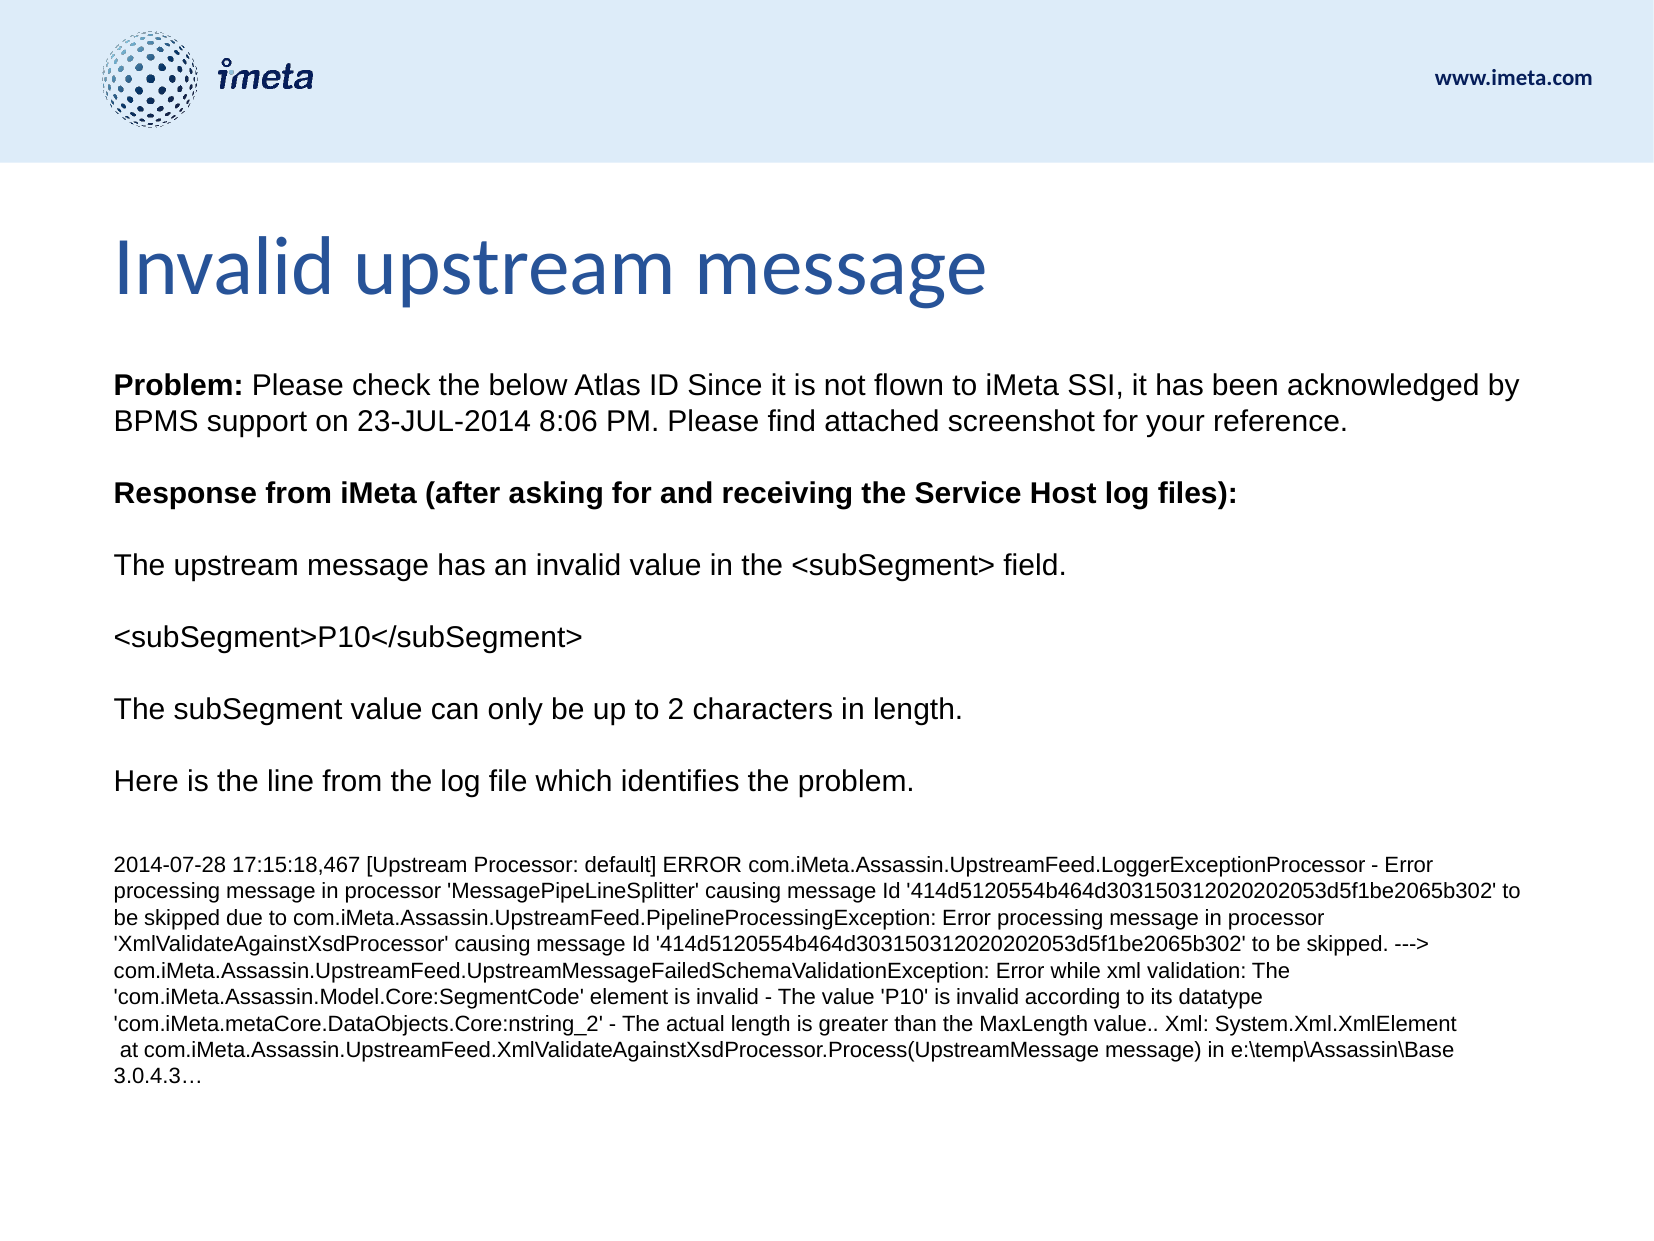

# Invalid upstream message
Problem: Please check the below Atlas ID Since it is not flown to iMeta SSI, it has been acknowledged by BPMS support on 23-JUL-2014 8:06 PM. Please find attached screenshot for your reference.

Response from iMeta (after asking for and receiving the Service Host log files):

The upstream message has an invalid value in the <subSegment> field.

<subSegment>P10</subSegment>

The subSegment value can only be up to 2 characters in length.

Here is the line from the log file which identifies the problem.

2014-07-28 17:15:18,467 [Upstream Processor: default] ERROR com.iMeta.Assassin.UpstreamFeed.LoggerExceptionProcessor - Error processing message in processor 'MessagePipeLineSplitter' causing message Id '414d5120554b464d303150312020202053d5f1be2065b302' to be skipped due to com.iMeta.Assassin.UpstreamFeed.PipelineProcessingException: Error processing message in processor 'XmlValidateAgainstXsdProcessor' causing message Id '414d5120554b464d303150312020202053d5f1be2065b302' to be skipped. ---> com.iMeta.Assassin.UpstreamFeed.UpstreamMessageFailedSchemaValidationException: Error while xml validation: The 'com.iMeta.Assassin.Model.Core:SegmentCode' element is invalid - The value 'P10' is invalid according to its datatype 'com.iMeta.metaCore.DataObjects.Core:nstring_2' - The actual length is greater than the MaxLength value.. Xml: System.Xml.XmlElement
 at com.iMeta.Assassin.UpstreamFeed.XmlValidateAgainstXsdProcessor.Process(UpstreamMessage message) in e:\temp\Assassin\Base 3.0.4.3…